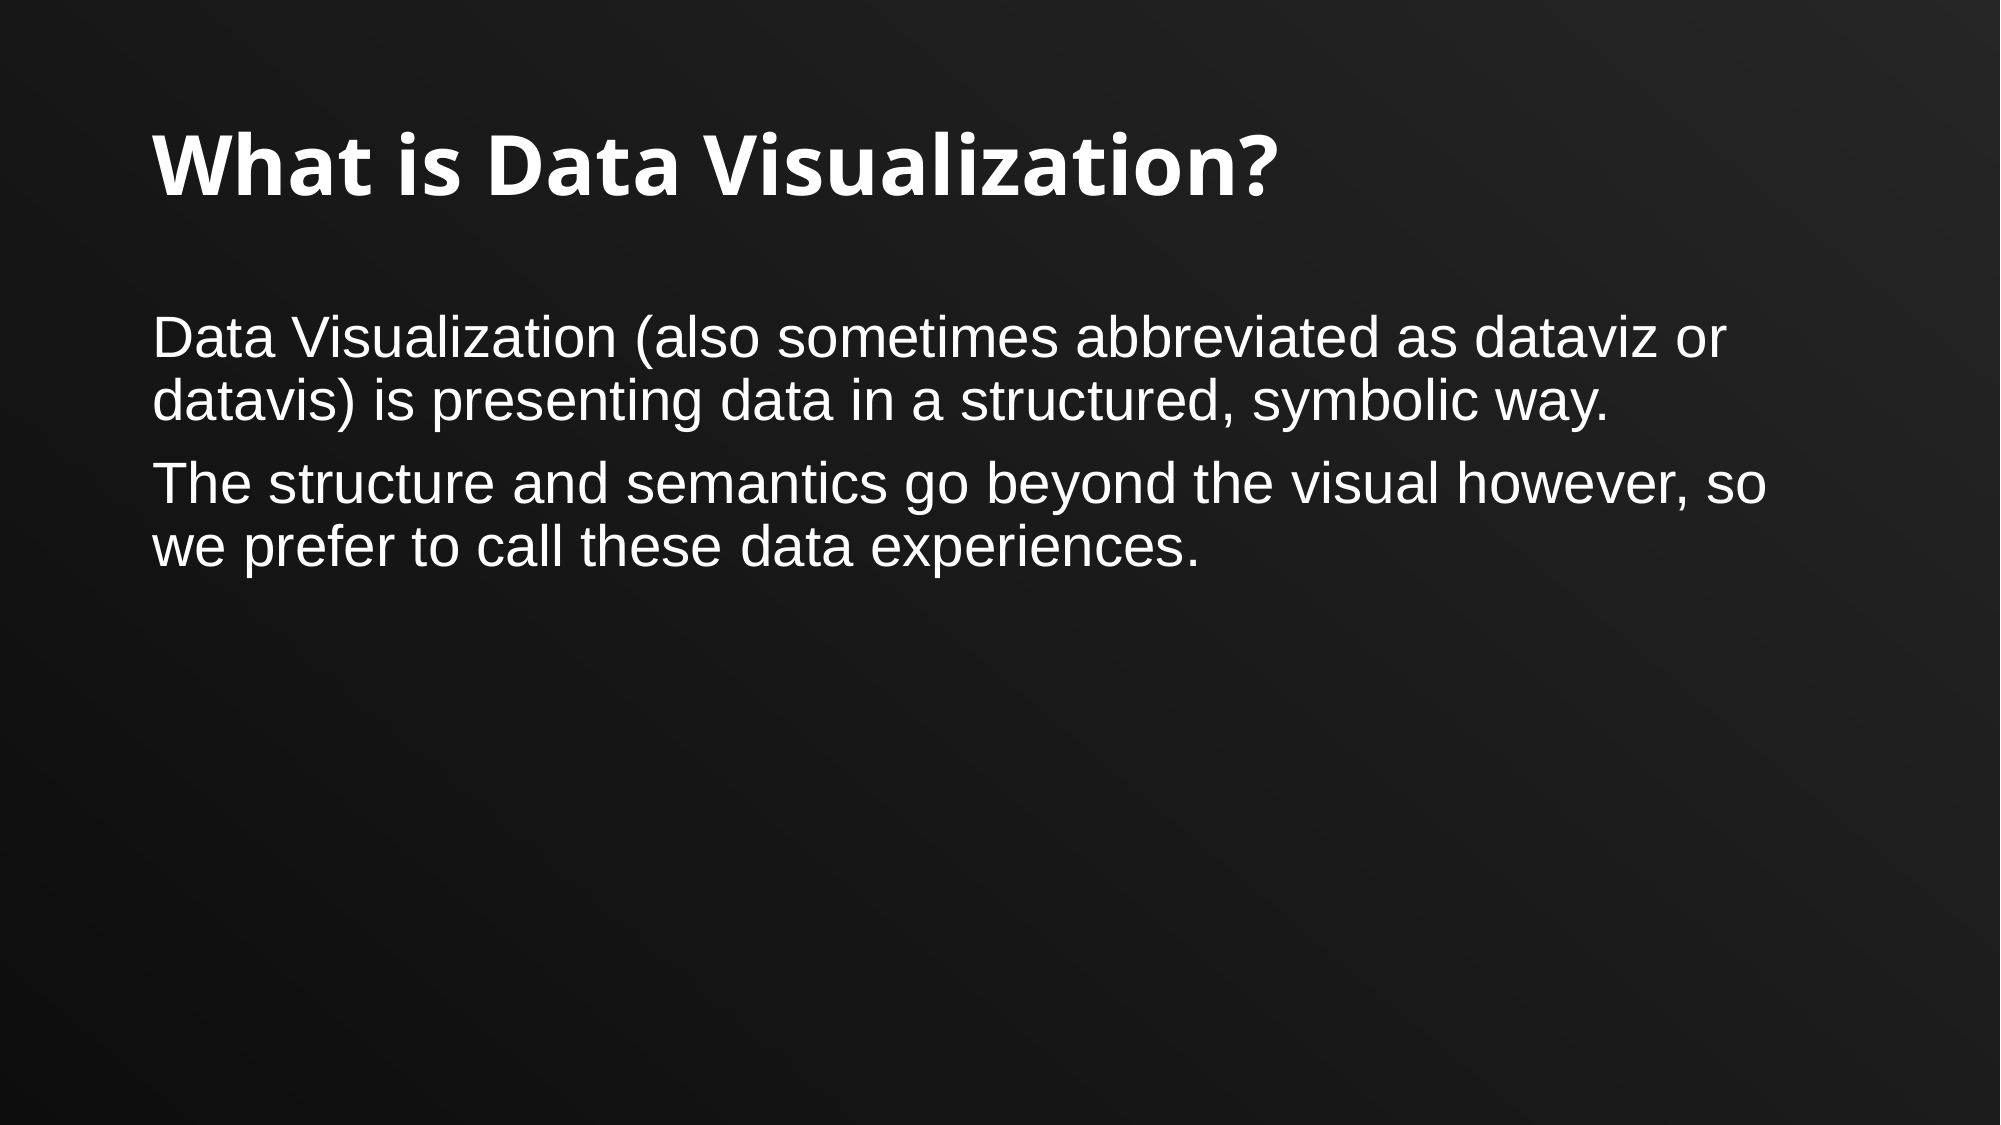

# What is Data Visualization?
Data Visualization (also sometimes abbreviated as dataviz or datavis) is presenting data in a structured, symbolic way.
The structure and semantics go beyond the visual however, so we prefer to call these data experiences.